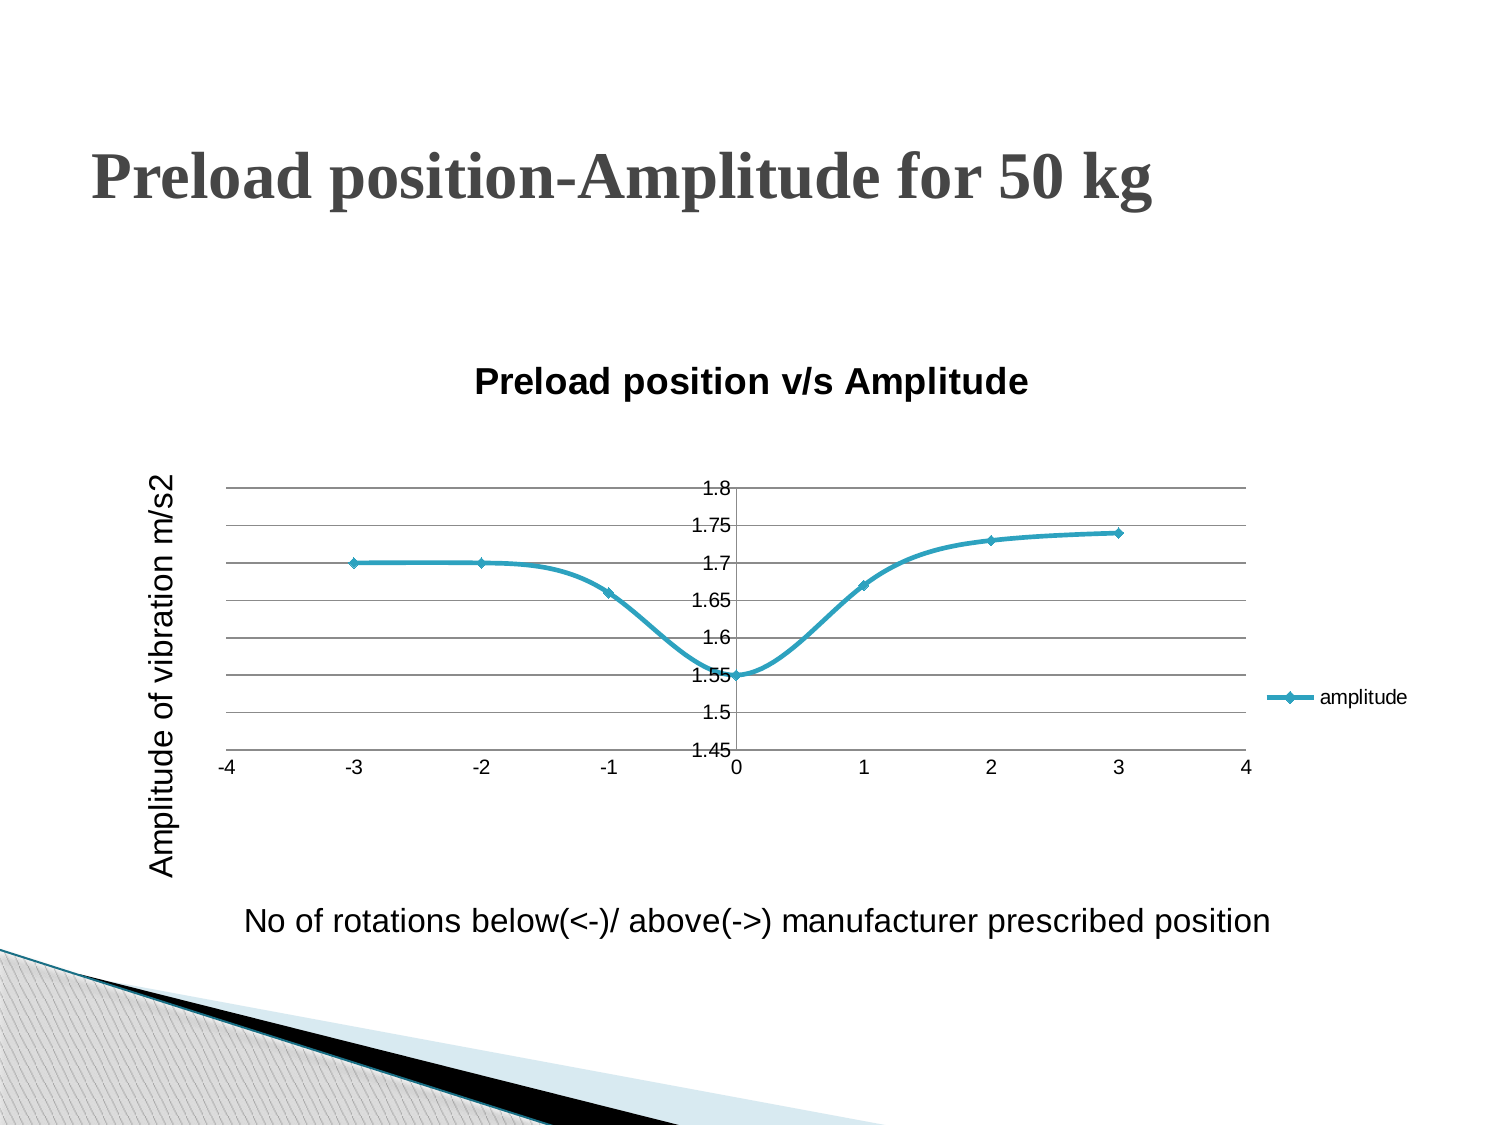

# Preload position-Amplitude for 50 kg

### Chart: Preload position v/s Amplitude

| Category | amplitude |
|---|---|